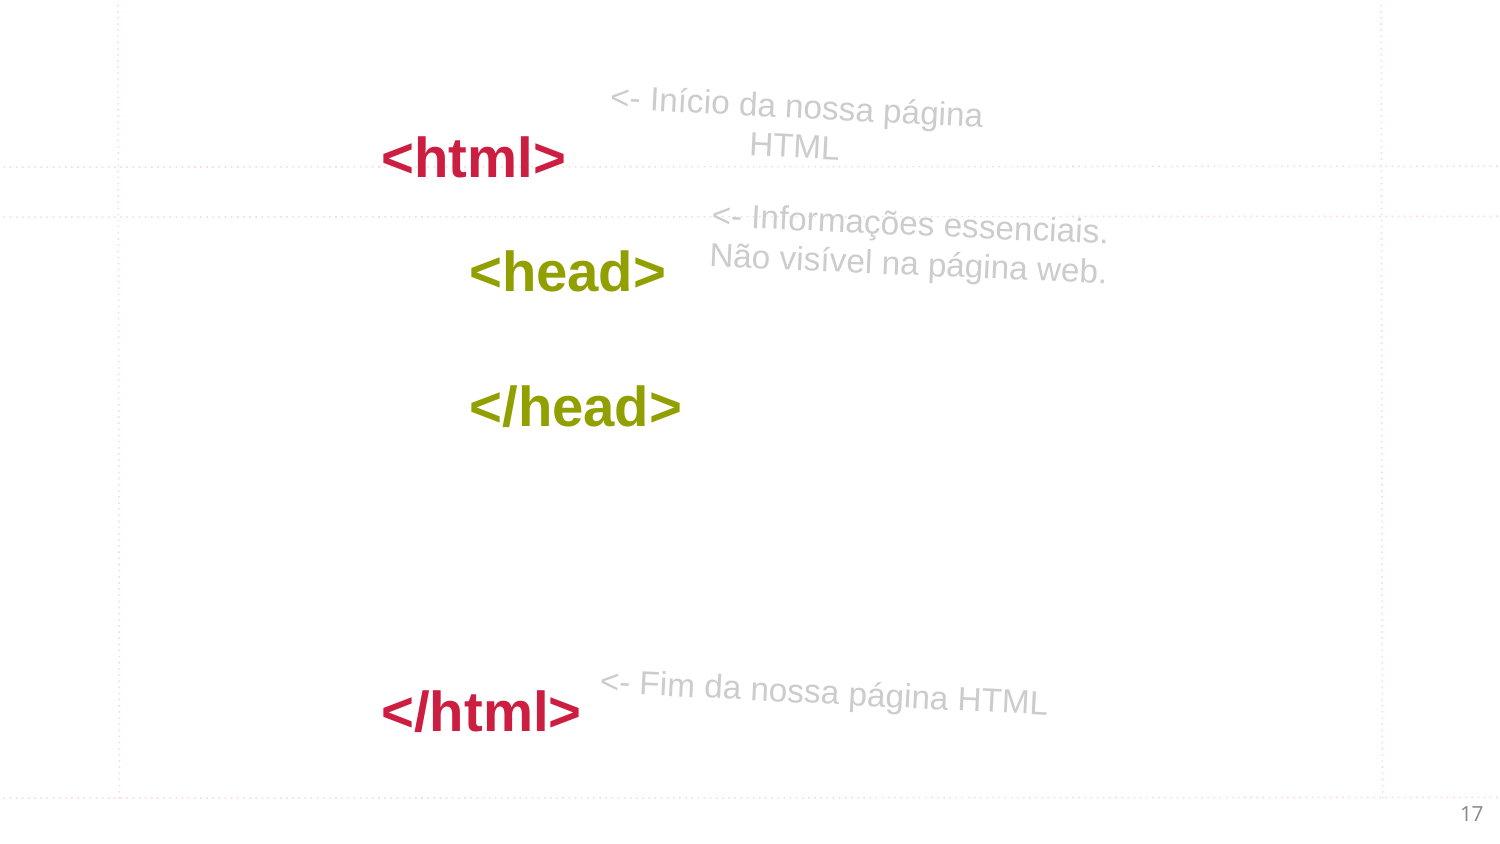

<- Início da nossa página HTML
<html>
<head>
</head>
<- Informações essenciais. Não visível na página web.
</html>
<- Fim da nossa página HTML